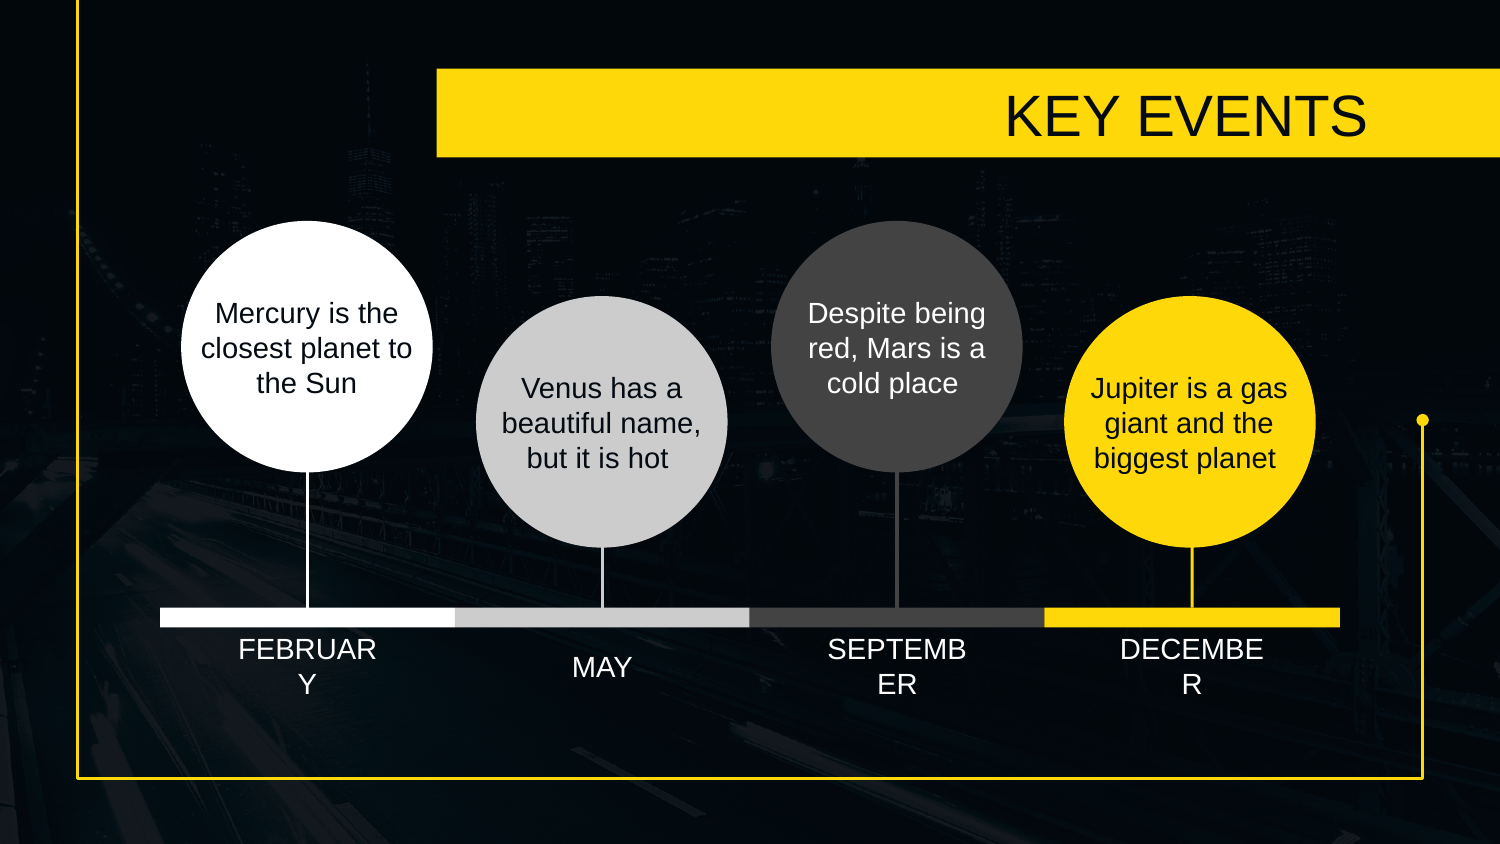

# KEY EVENTS

Mercury is the closest planet to the Sun
Despite being red, Mars is a cold place

Venus has a beautiful name, but it is hot
Jupiter is a gas giant and the
biggest planet
FEBRUARY
MAY
SEPTEMBER
DECEMBER